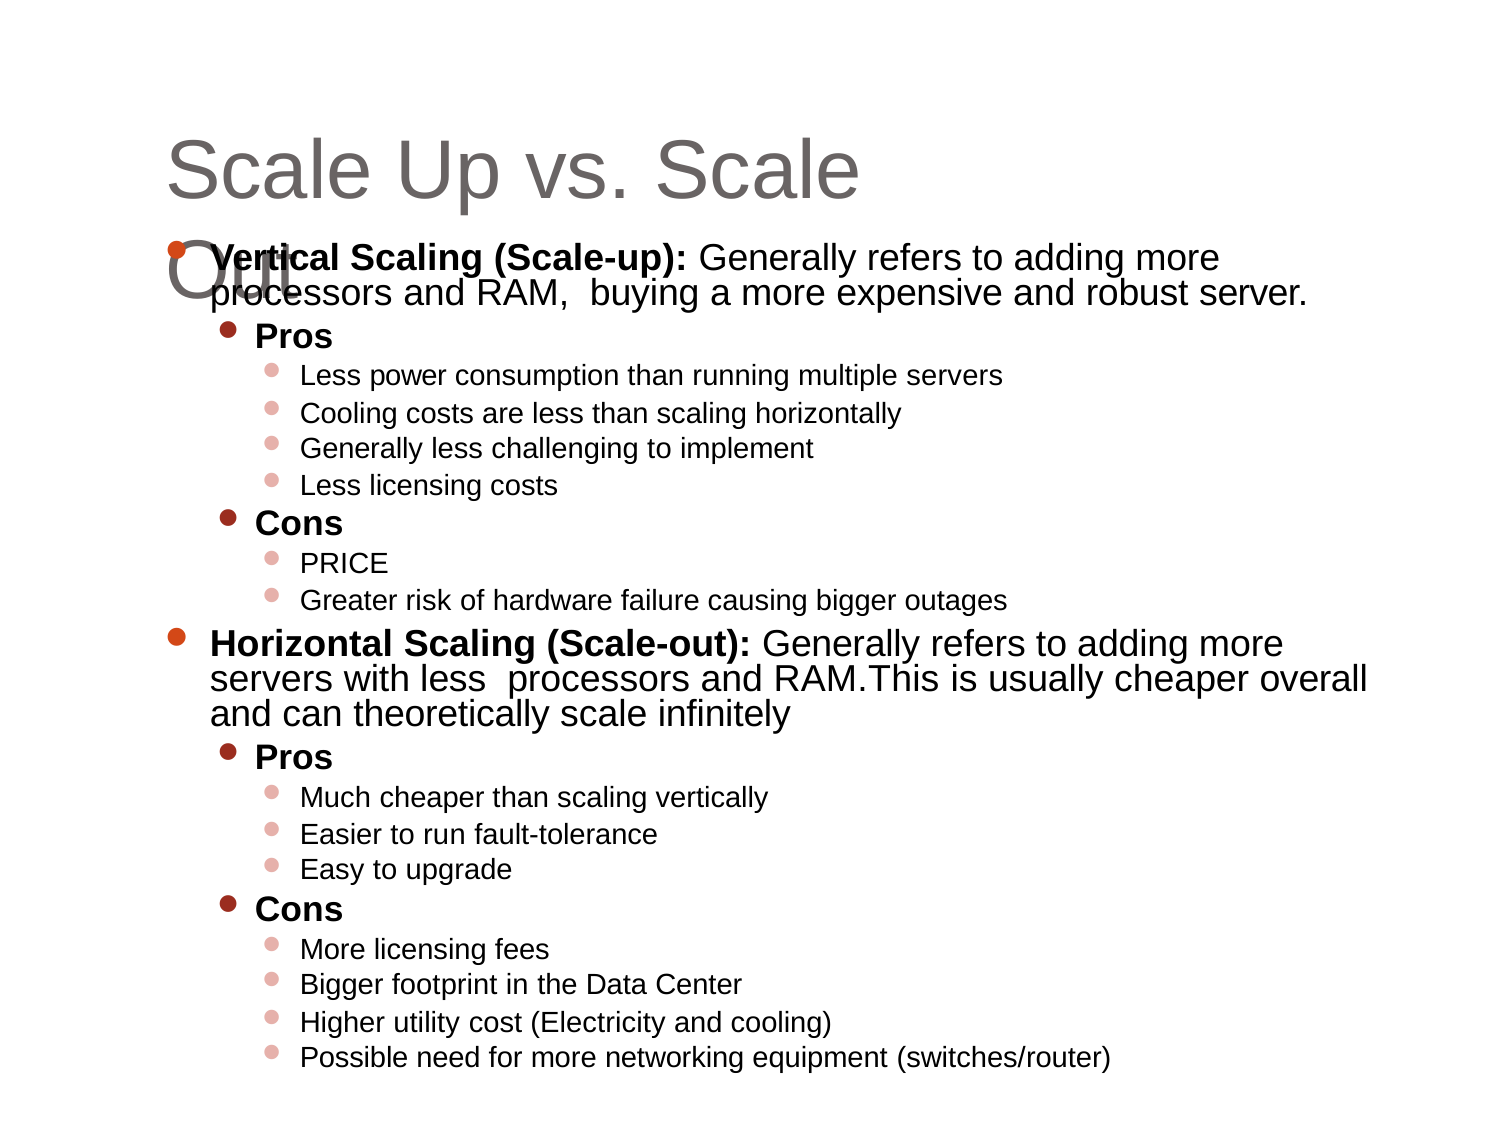

# Scale Up vs. Scale Out
Vertical Scaling (Scale-up): Generally refers to adding more processors and RAM,  buying a more expensive and robust server.
Pros
Less power consumption than running multiple servers
Cooling costs are less than scaling horizontally
Generally less challenging to implement
Less licensing costs
Cons
PRICE
Greater risk of hardware failure causing bigger outages
Horizontal Scaling (Scale-out): Generally refers to adding more servers with less  processors and RAM.This is usually cheaper overall and can theoretically scale infinitely
Pros
Much cheaper than scaling vertically
Easier to run fault-tolerance
Easy to upgrade
Cons
More licensing fees
Bigger footprint in the Data Center
Higher utility cost (Electricity and cooling)
Possible need for more networking equipment (switches/router)